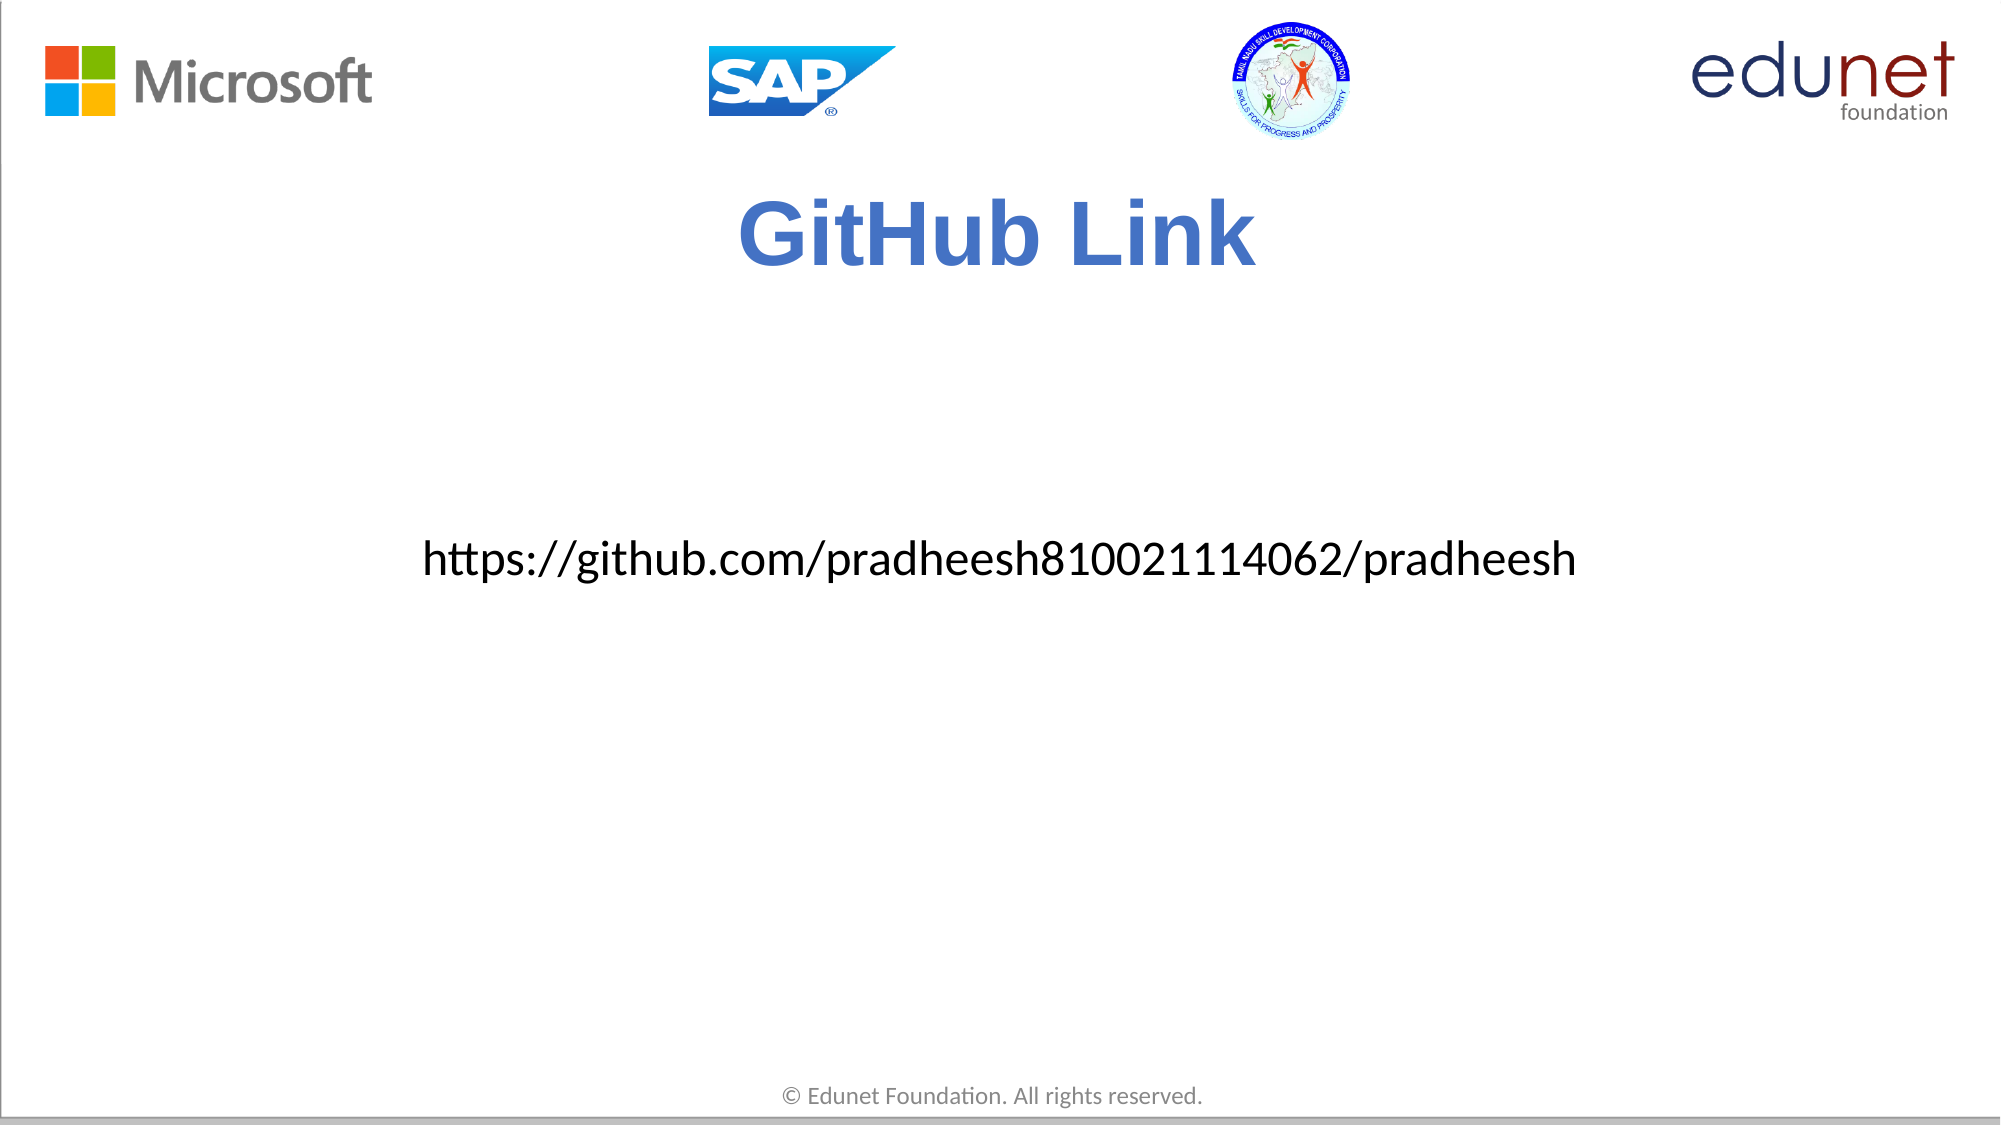

# GitHub Link
https://github.com/pradheesh810021114062/pradheesh
© Edunet Foundation. All rights reserved.